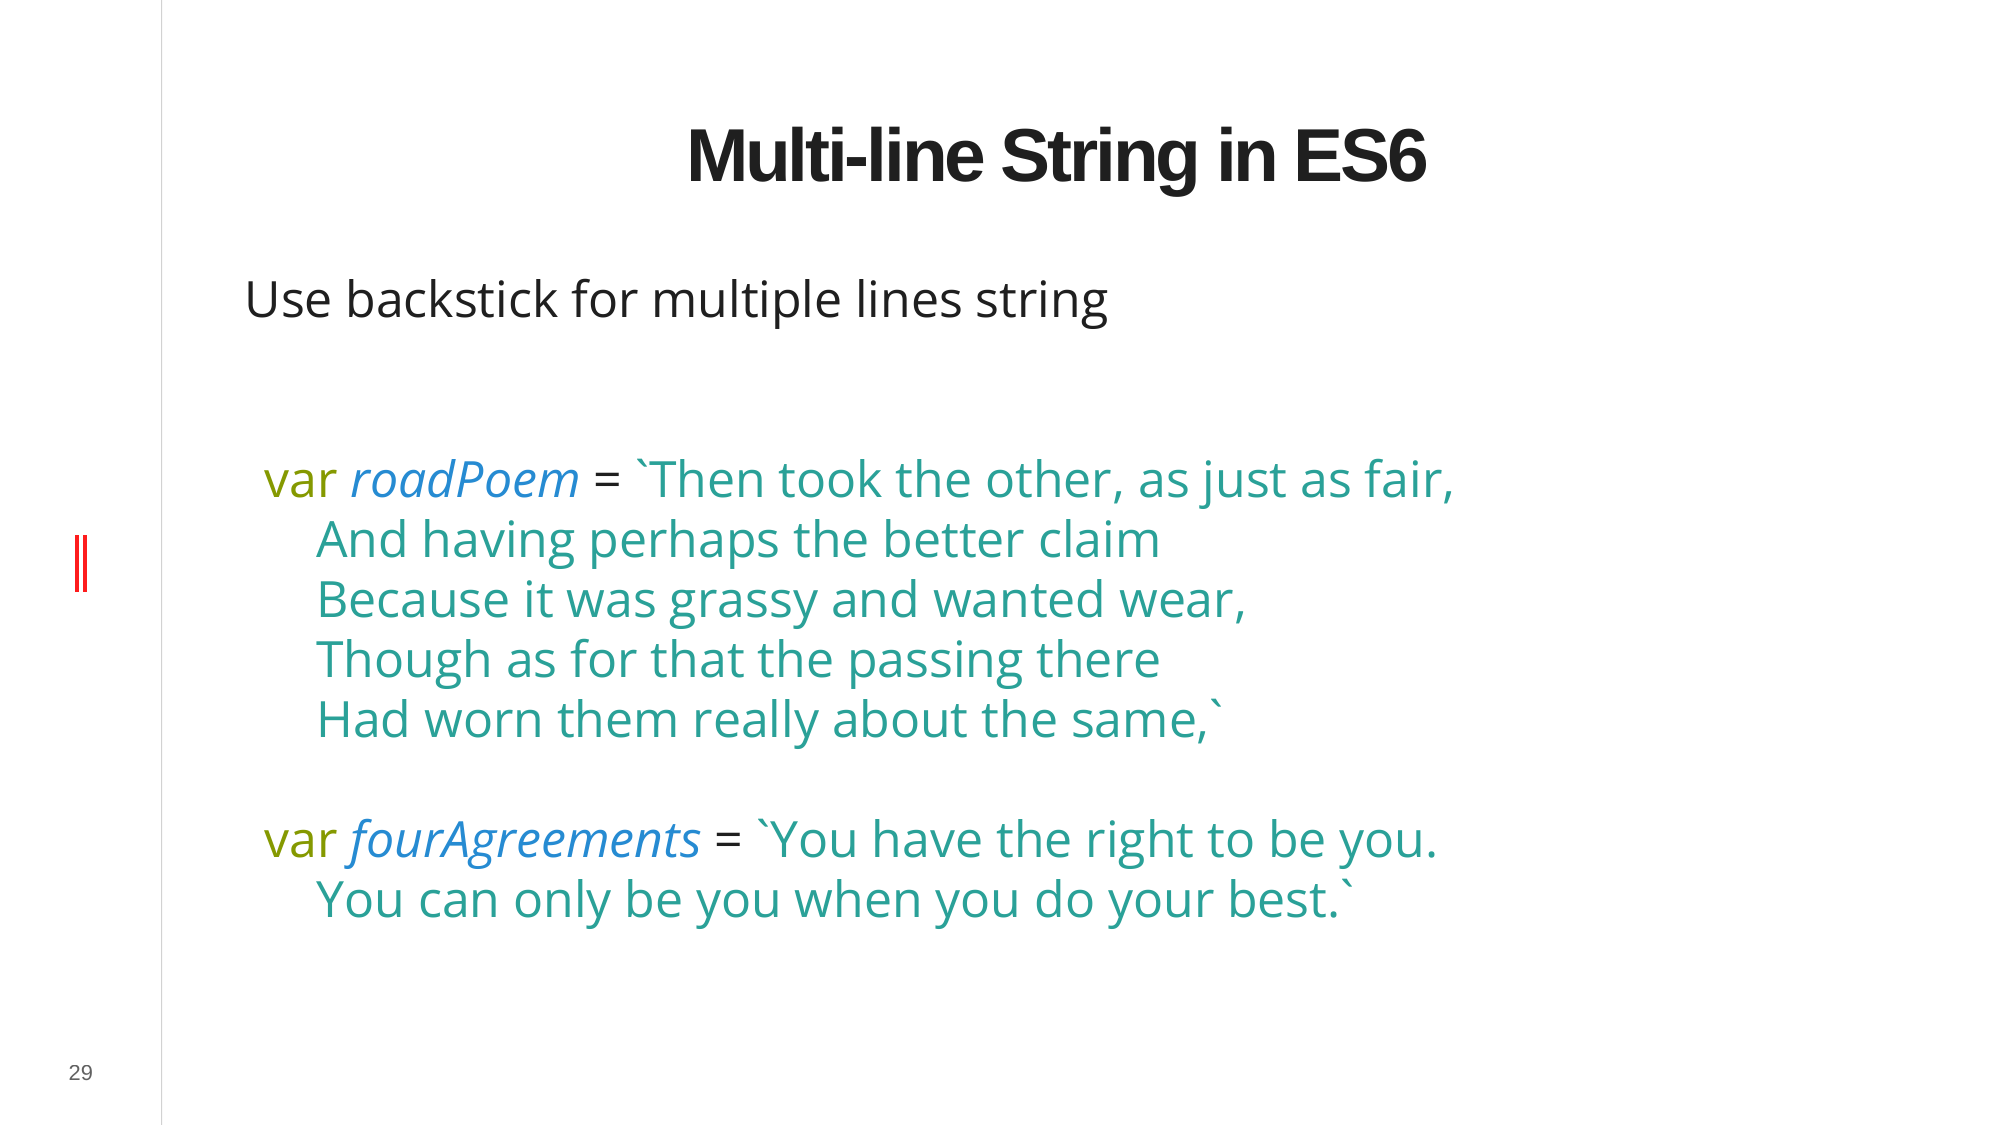

# Multi-line String in ES6
Use backstick for multiple lines string
var roadPoem = `Then took the other, as just as fair,
    And having perhaps the better claim
    Because it was grassy and wanted wear,
    Though as for that the passing there
    Had worn them really about the same,`
var fourAgreements = `You have the right to be you.
    You can only be you when you do your best.`
29